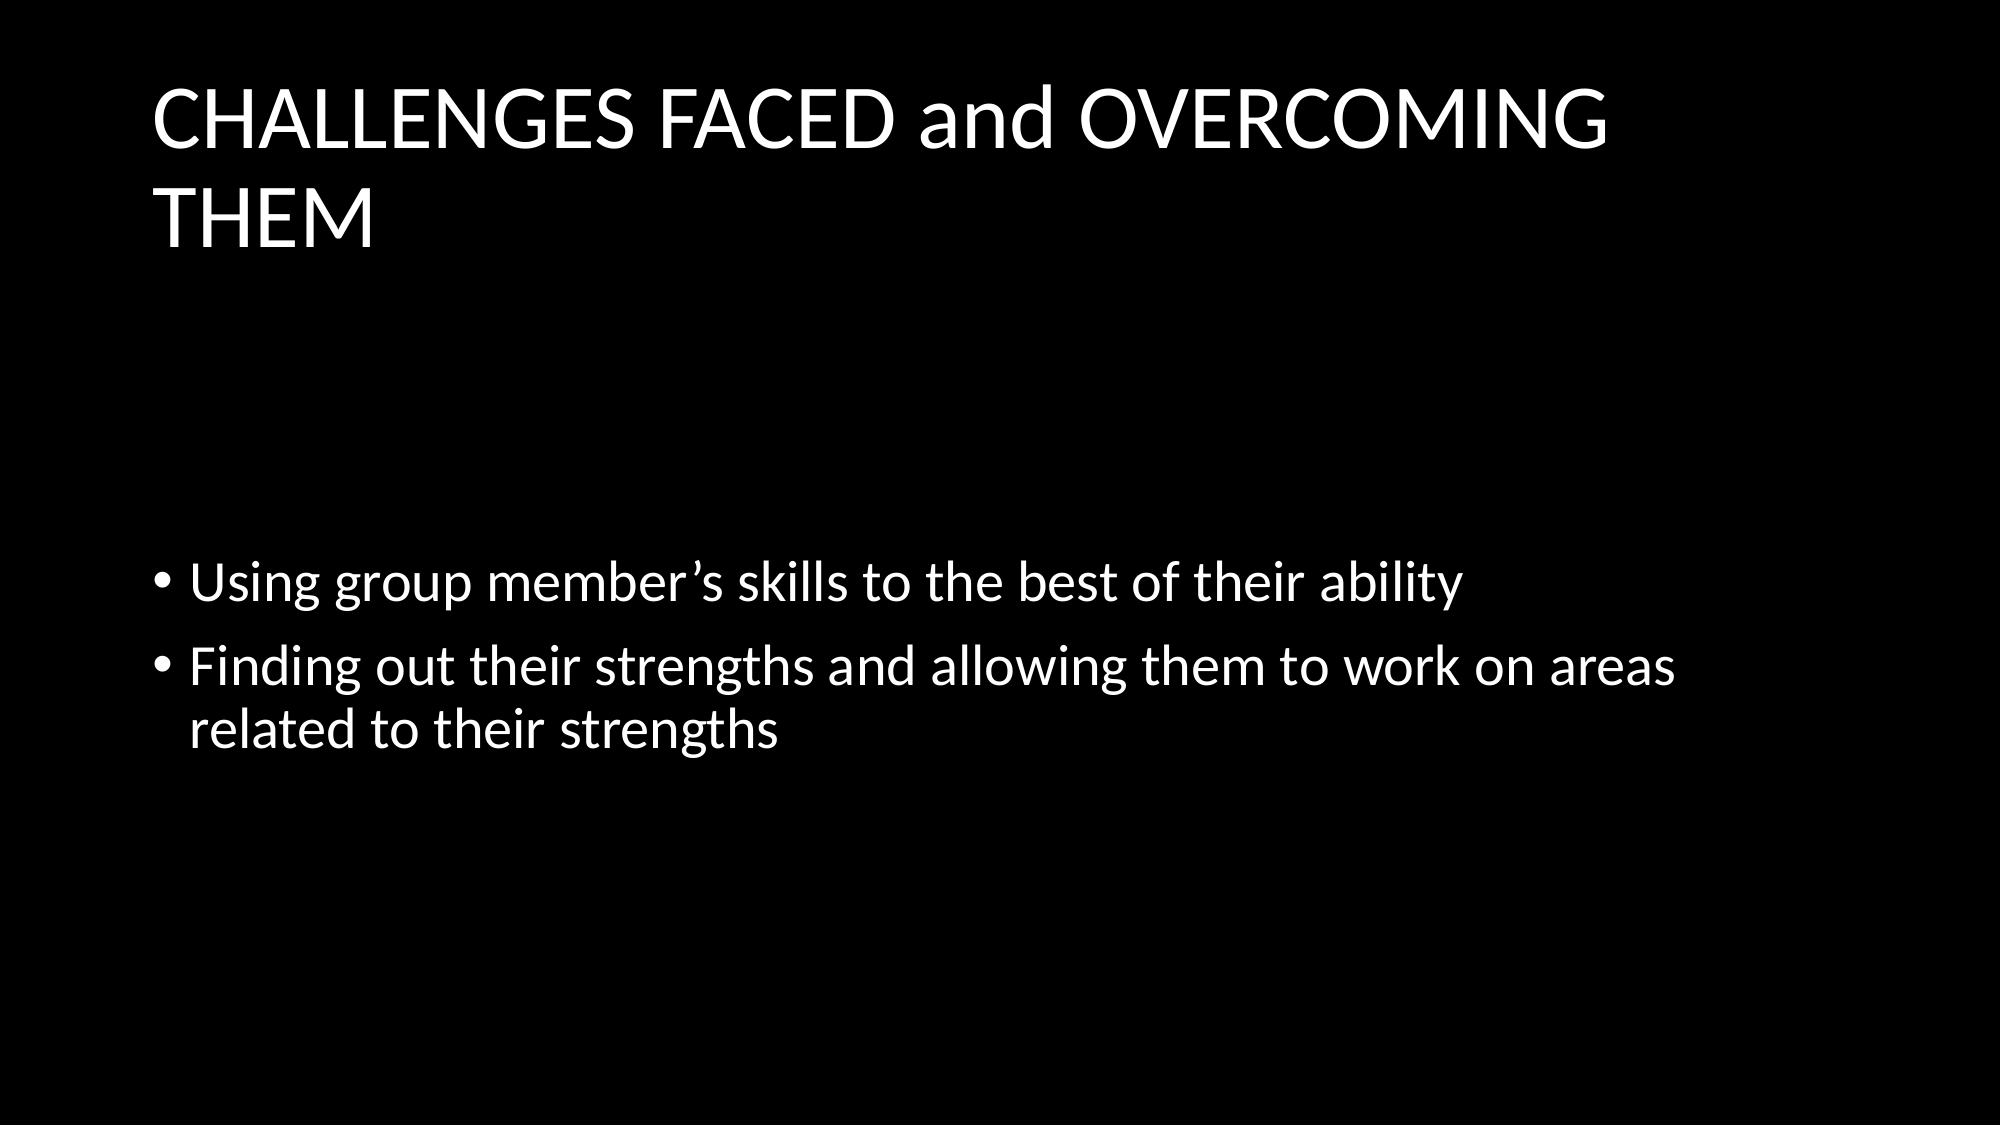

# CHALLENGES FACED and OVERCOMING THEM
Using group member’s skills to the best of their ability
Finding out their strengths and allowing them to work on areas related to their strengths